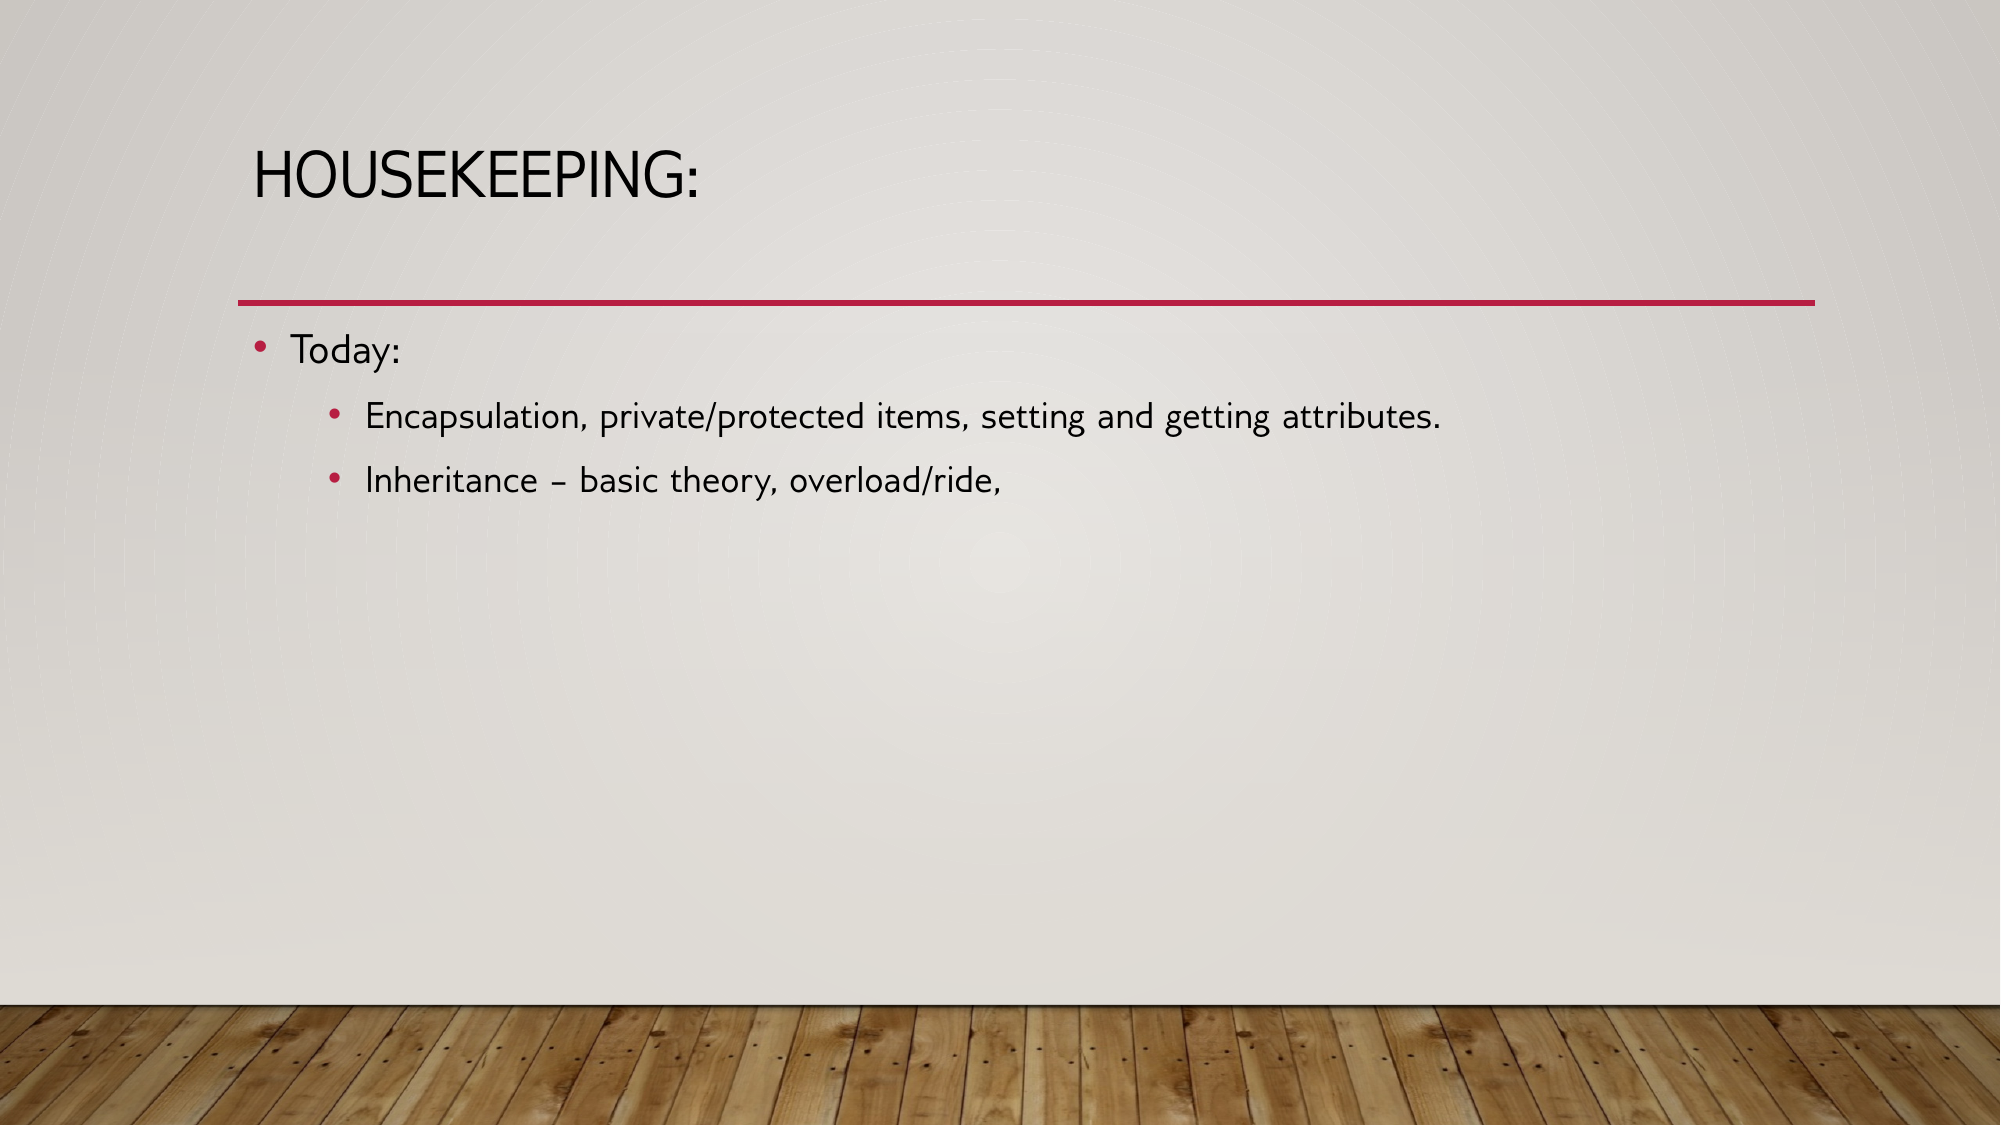

# Housekeeping:
Today:
Encapsulation, private/protected items, setting and getting attributes.
Inheritance – basic theory, overload/ride,